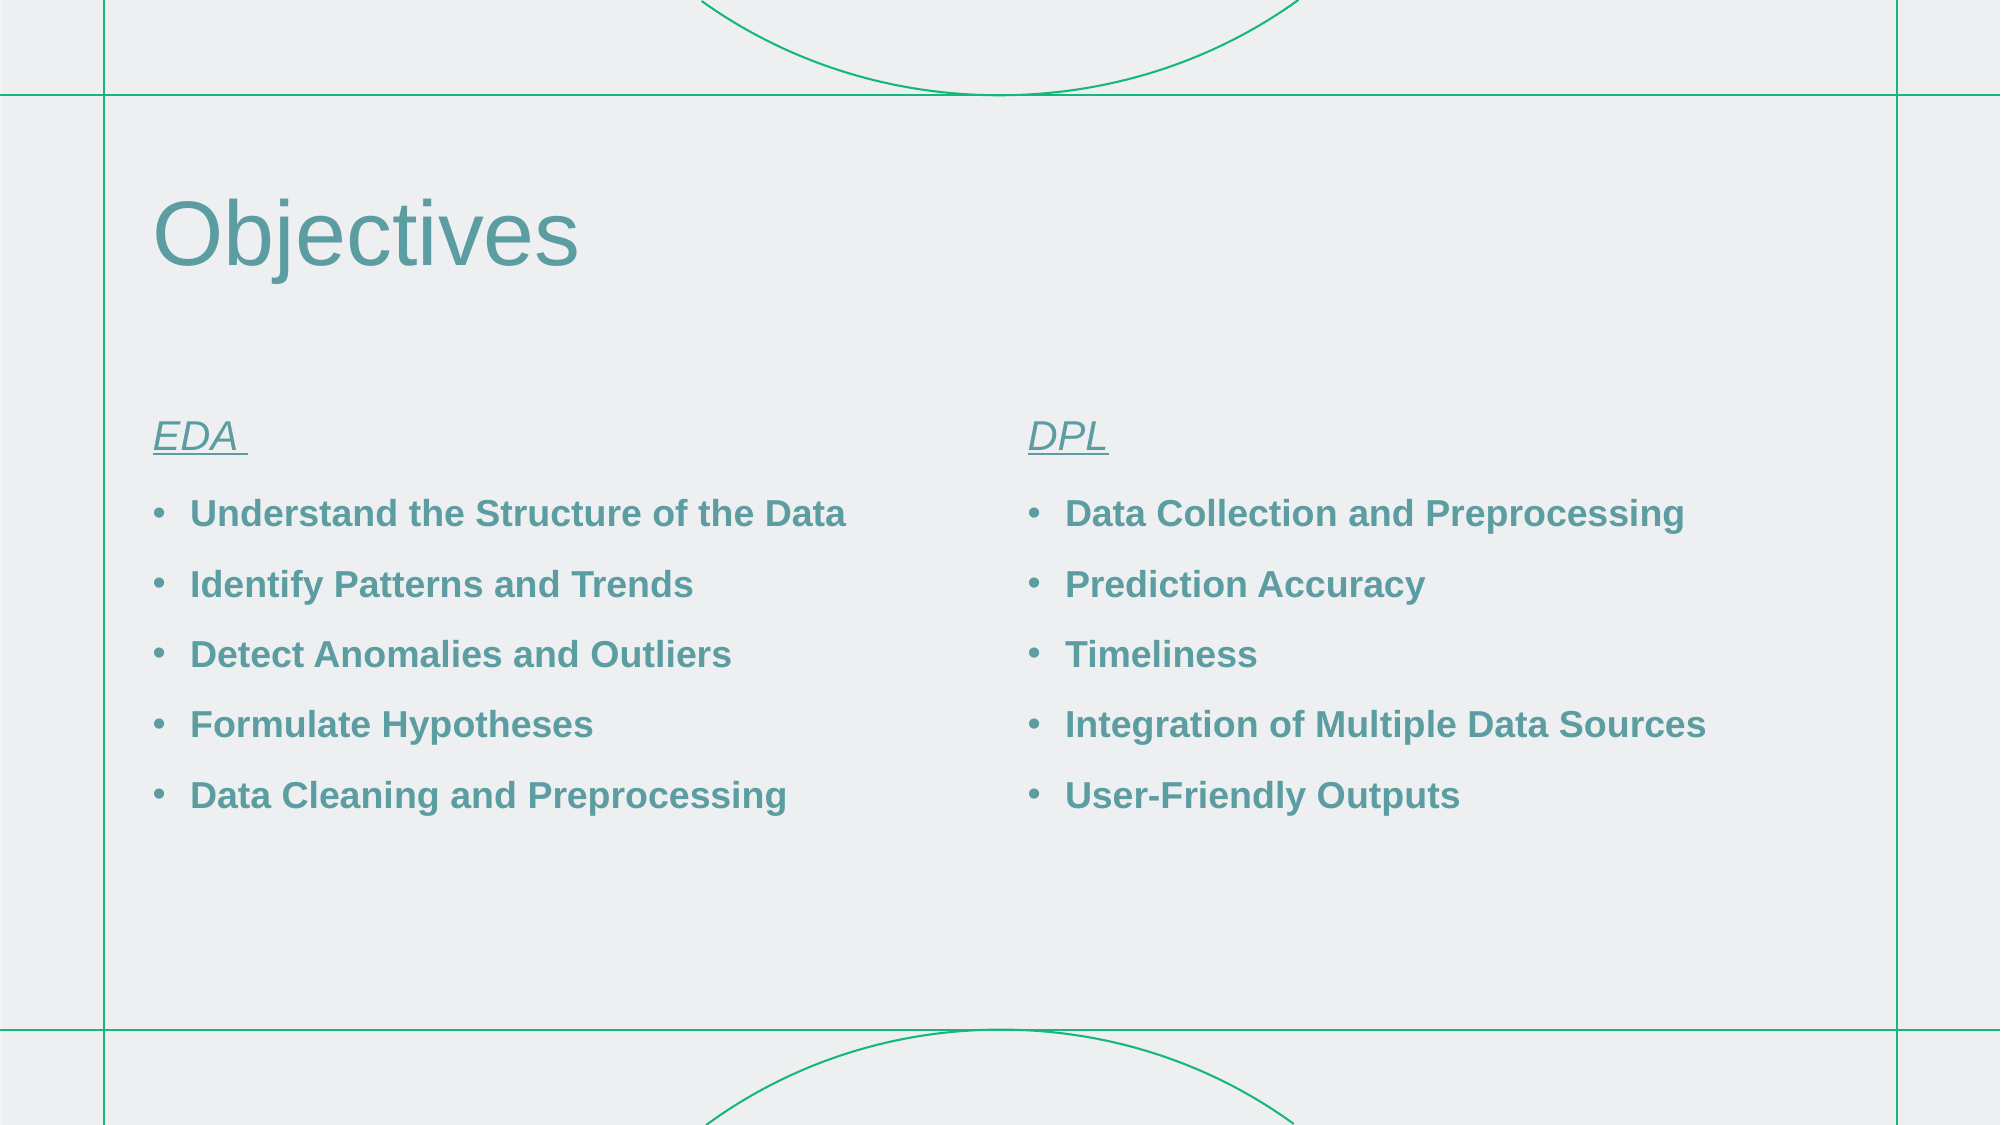

# Objectives
EDA
DPL
Understand the Structure of the Data
Identify Patterns and Trends
Detect Anomalies and Outliers
Formulate Hypotheses
Data Cleaning and Preprocessing
Data Collection and Preprocessing
Prediction Accuracy
Timeliness
Integration of Multiple Data Sources
User-Friendly Outputs